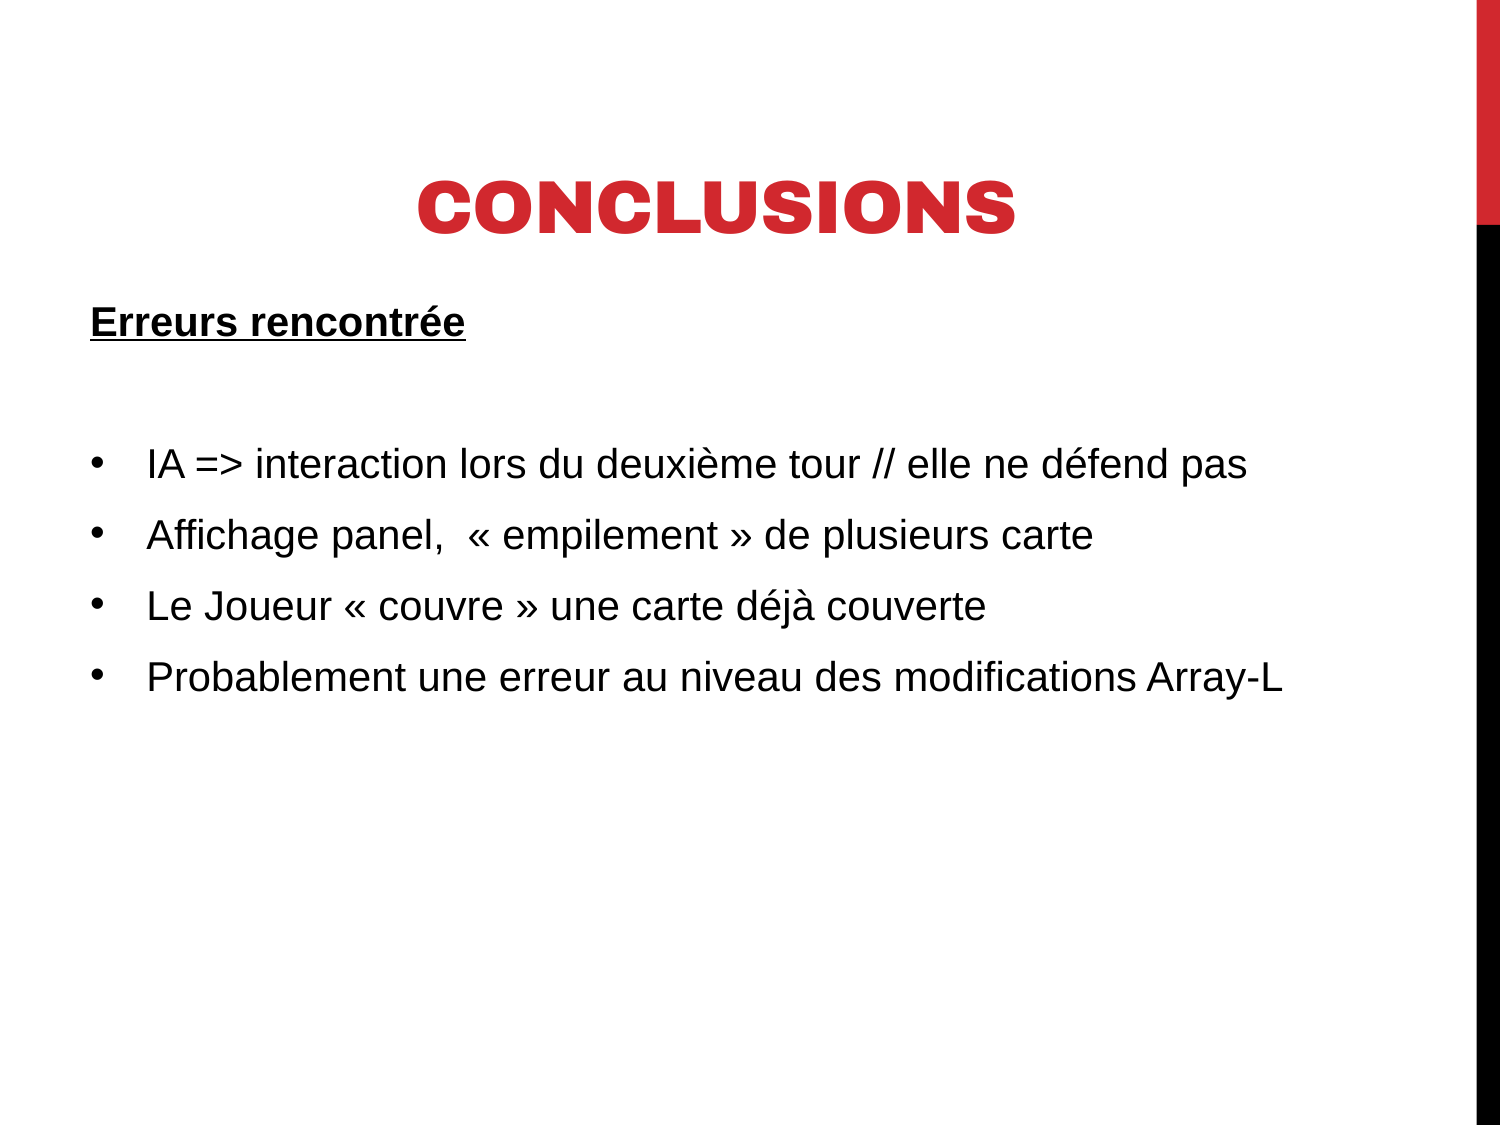

# Conclusions
Erreurs rencontrée

IA => interaction lors du deuxième tour // elle ne défend pas
Affichage panel,  « empilement » de plusieurs carte
Le Joueur « couvre » une carte déjà couverte
Probablement une erreur au niveau des modifications Array-L